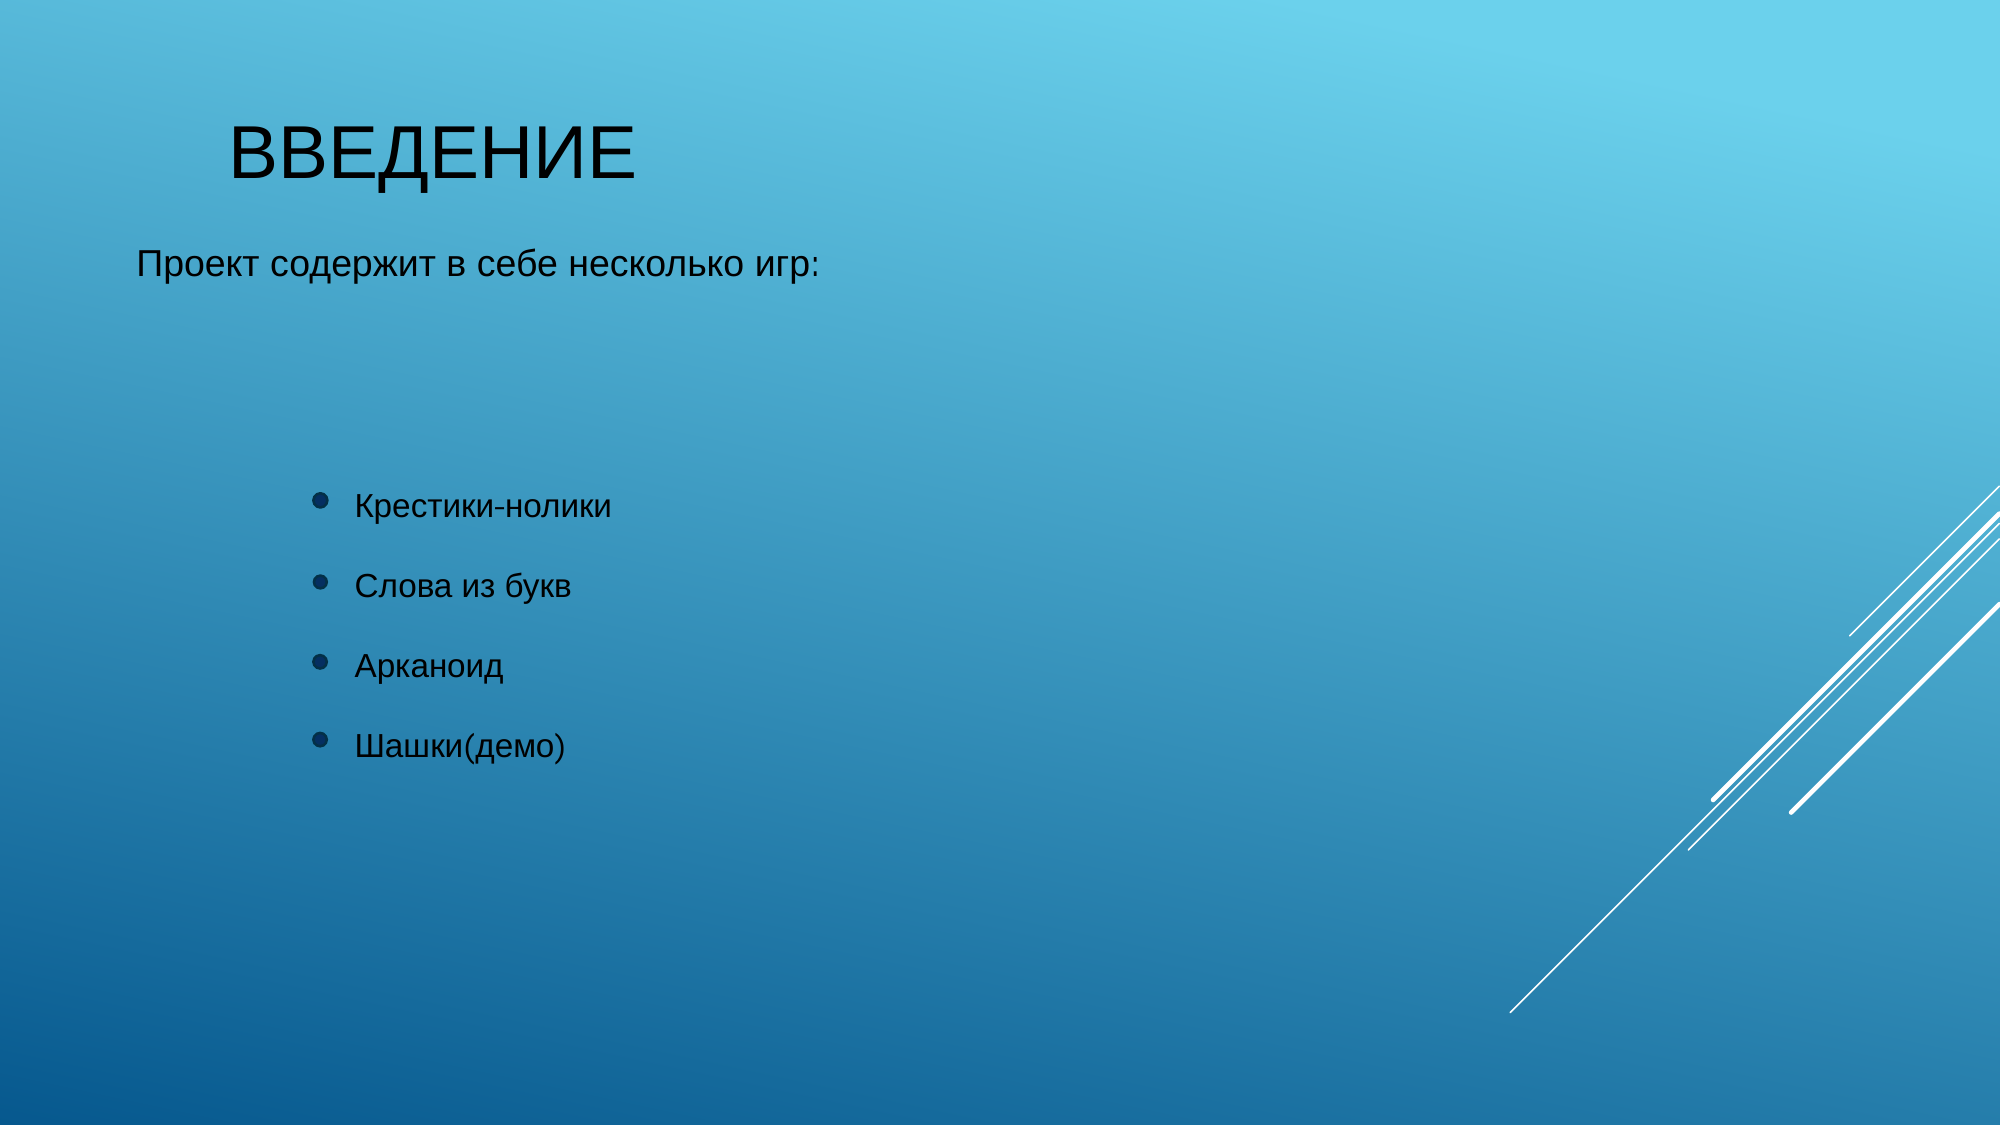

Введение
Проект содержит в себе несколько игр:
Крестики-нолики

Слова из букв

Арканоид

Шашки(демо)